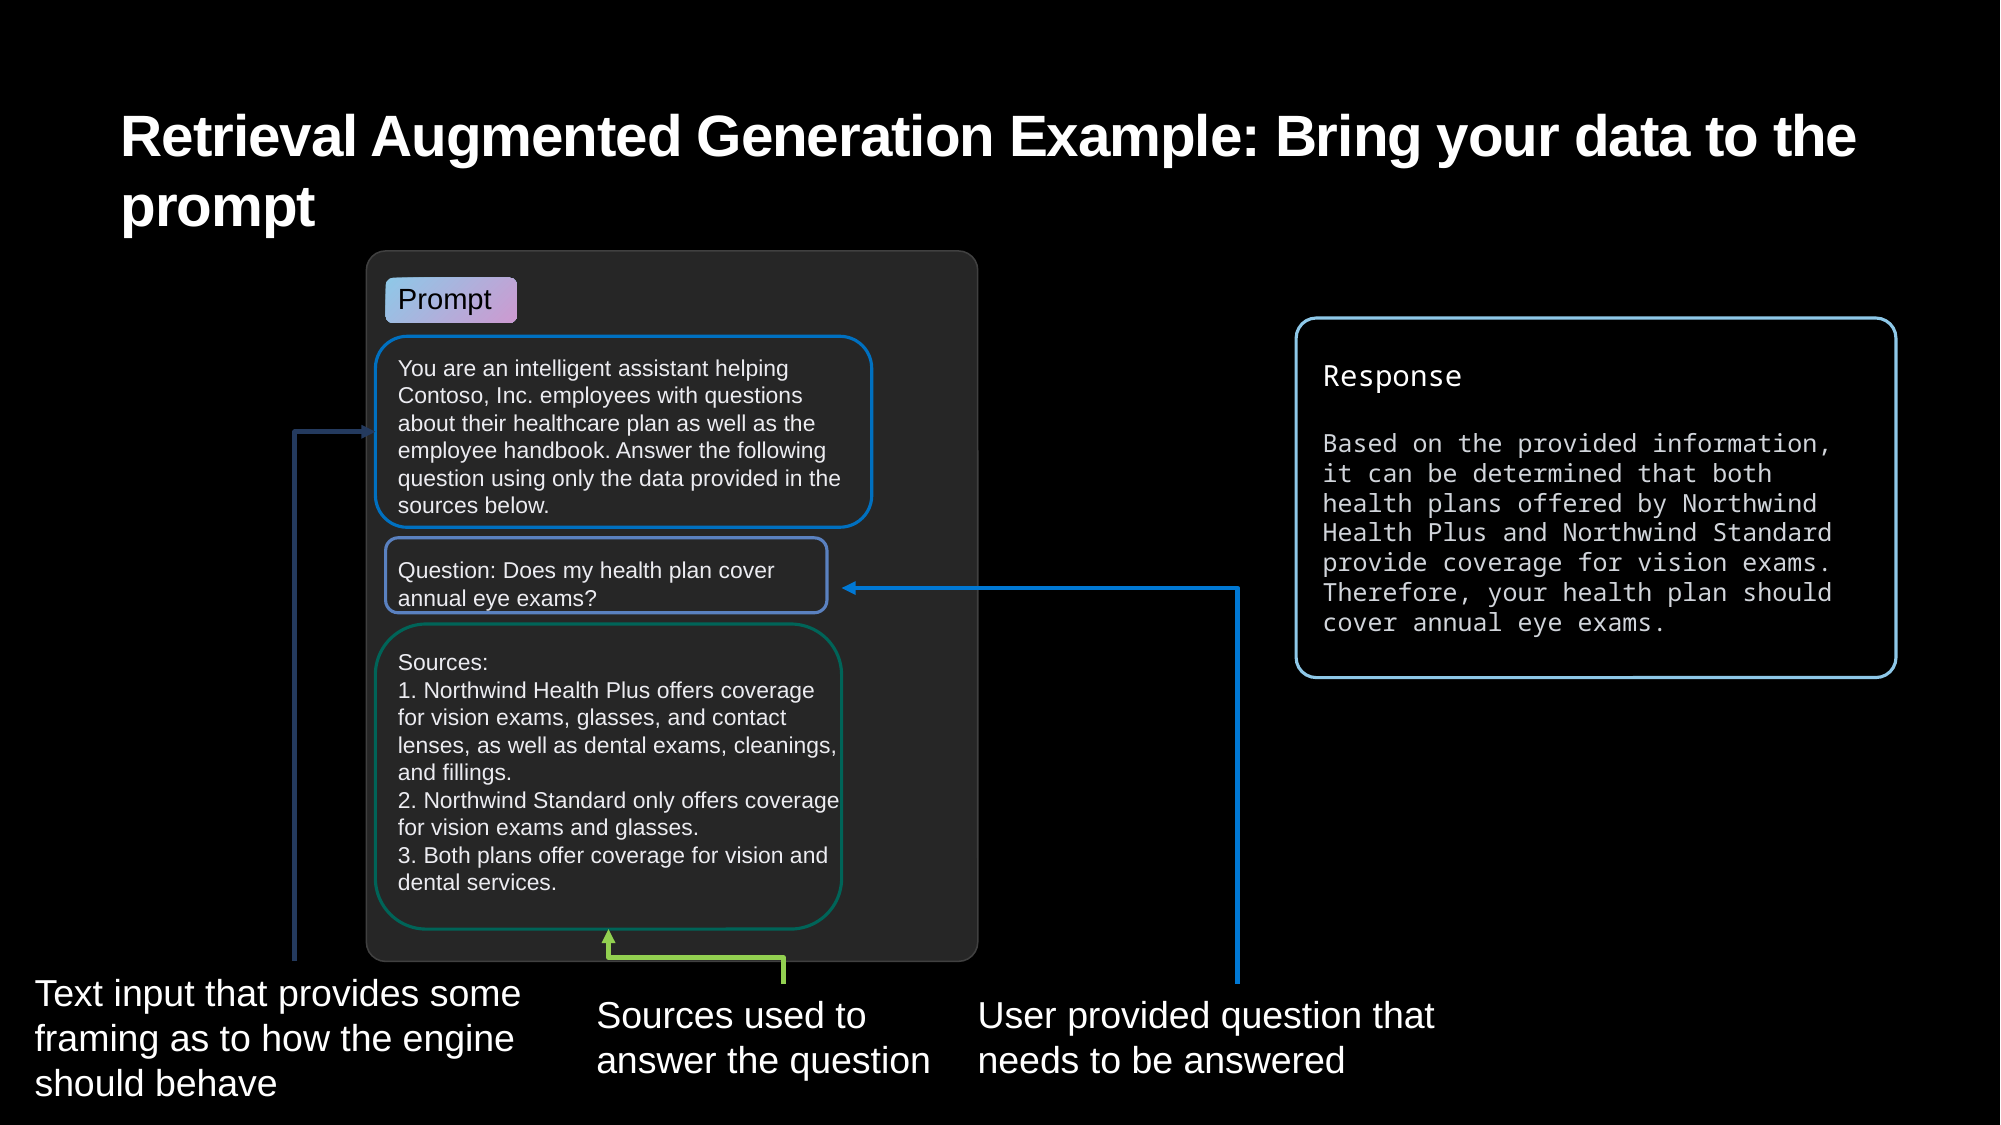

# Retrieval Augmented Generation Example: Bring your data to the prompt
Retrieval Augmented Generation Example: Bring your data to the prompt

Prompt
You are an intelligent assistant helping Contoso, Inc. employees with questions about their healthcare plan as well as the employee handbook. Answer the following question using only the data provided in the sources below.
Question: Does my health plan cover annual eye exams?
Sources:
1. Northwind Health Plus offers coverage for vision exams, glasses, and contact lenses, as well as dental exams, cleanings, and fillings.
2. Northwind Standard only offers coverage for vision exams and glasses.
3. Both plans offer coverage for vision and dental services.

Response

Based on the provided information, it can be determined that both health plans offered by Northwind Health Plus and Northwind Standard provide coverage for vision exams. Therefore, your health plan should cover annual eye exams.

Text input that provides some framing as to how the engine should behave
User provided question that needs to be answered
Sources used to answer the question